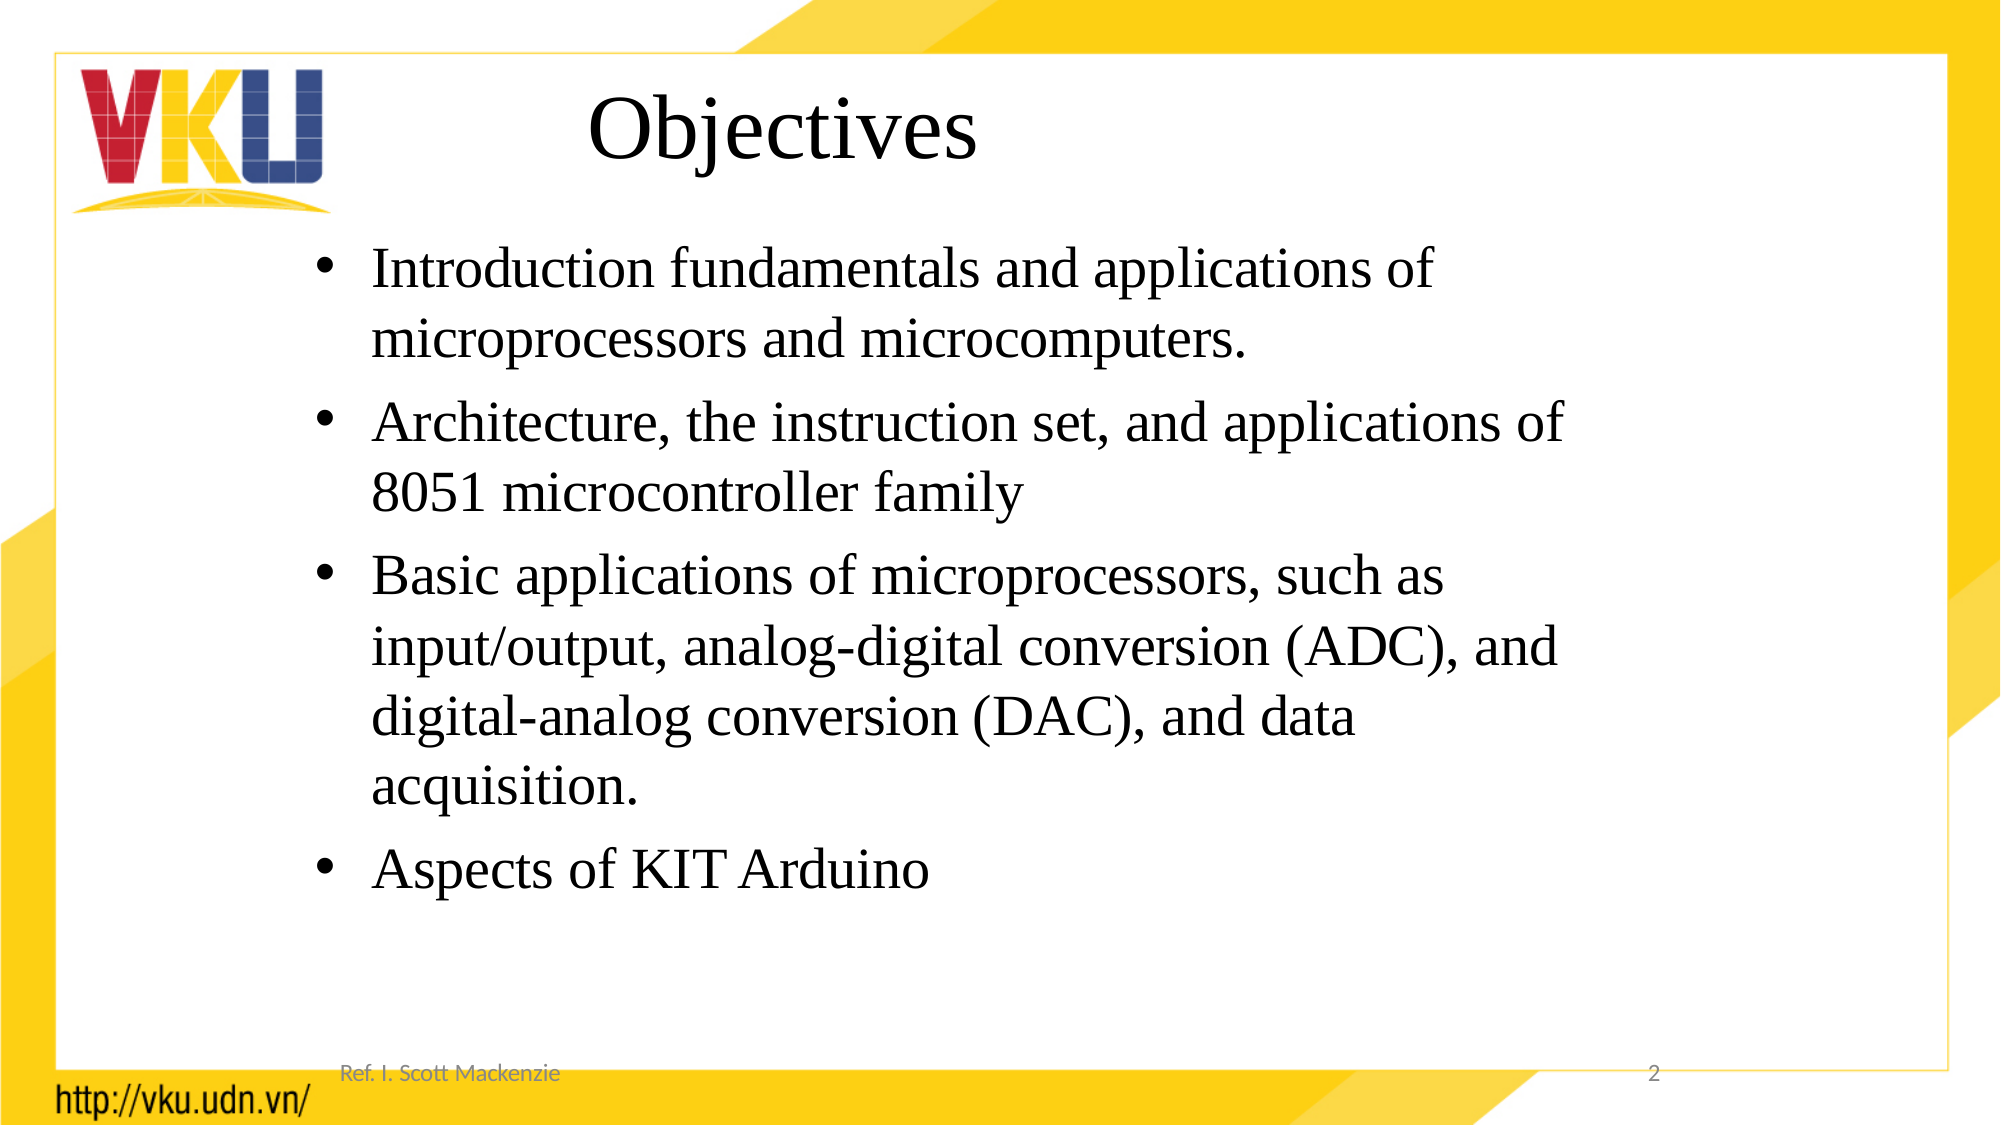

# Objectives
Introduction fundamentals and applications of  microprocessors and microcomputers.
Architecture, the instruction set, and applications of  8051 microcontroller family
Basic applications of microprocessors, such as  input/output, analog-digital conversion (ADC), and  digital-analog conversion (DAC), and data acquisition.
Aspects of KIT Arduino
Ref. I. Scott Mackenzie
2